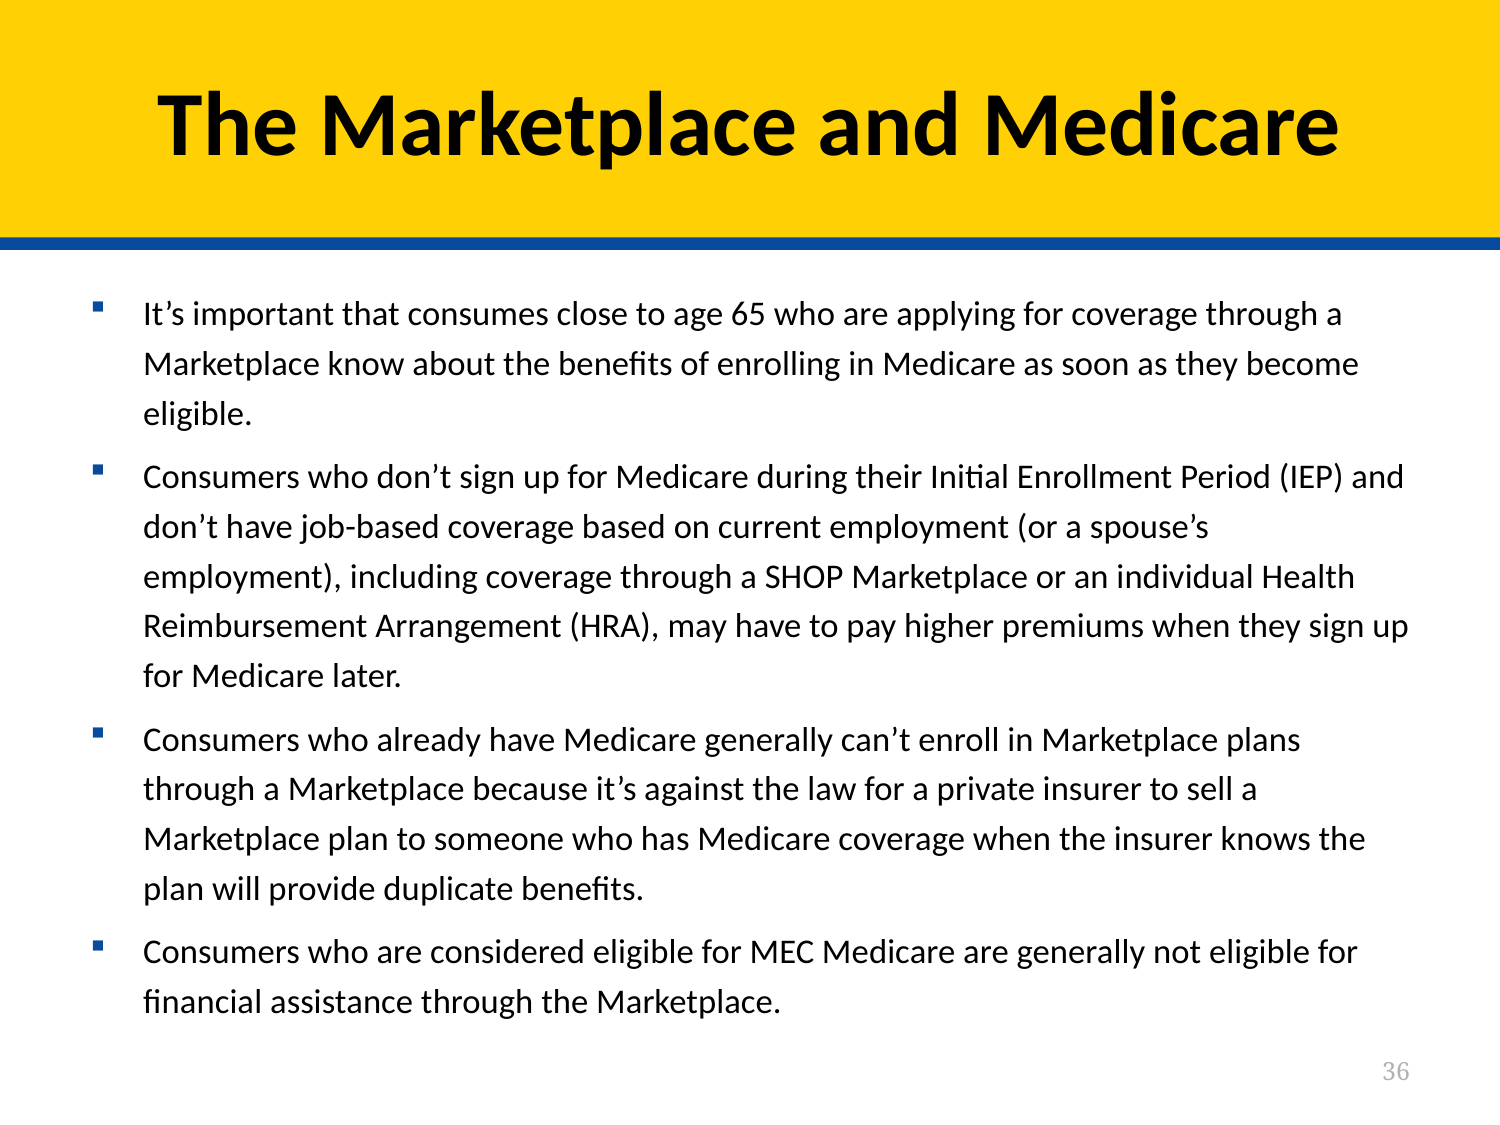

# The Marketplace and Medicare
It’s important that consumes close to age 65 who are applying for coverage through a Marketplace know about the benefits of enrolling in Medicare as soon as they become eligible.
Consumers who don’t sign up for Medicare during their Initial Enrollment Period (IEP) and don’t have job-based coverage based on current employment (or a spouse’s employment), including coverage through a SHOP Marketplace or an individual Health Reimbursement Arrangement (HRA), may have to pay higher premiums when they sign up for Medicare later.
Consumers who already have Medicare generally can’t enroll in Marketplace plans through a Marketplace because it’s against the law for a private insurer to sell a Marketplace plan to someone who has Medicare coverage when the insurer knows the plan will provide duplicate benefits.
Consumers who are considered eligible for MEC Medicare are generally not eligible for financial assistance through the Marketplace.
36